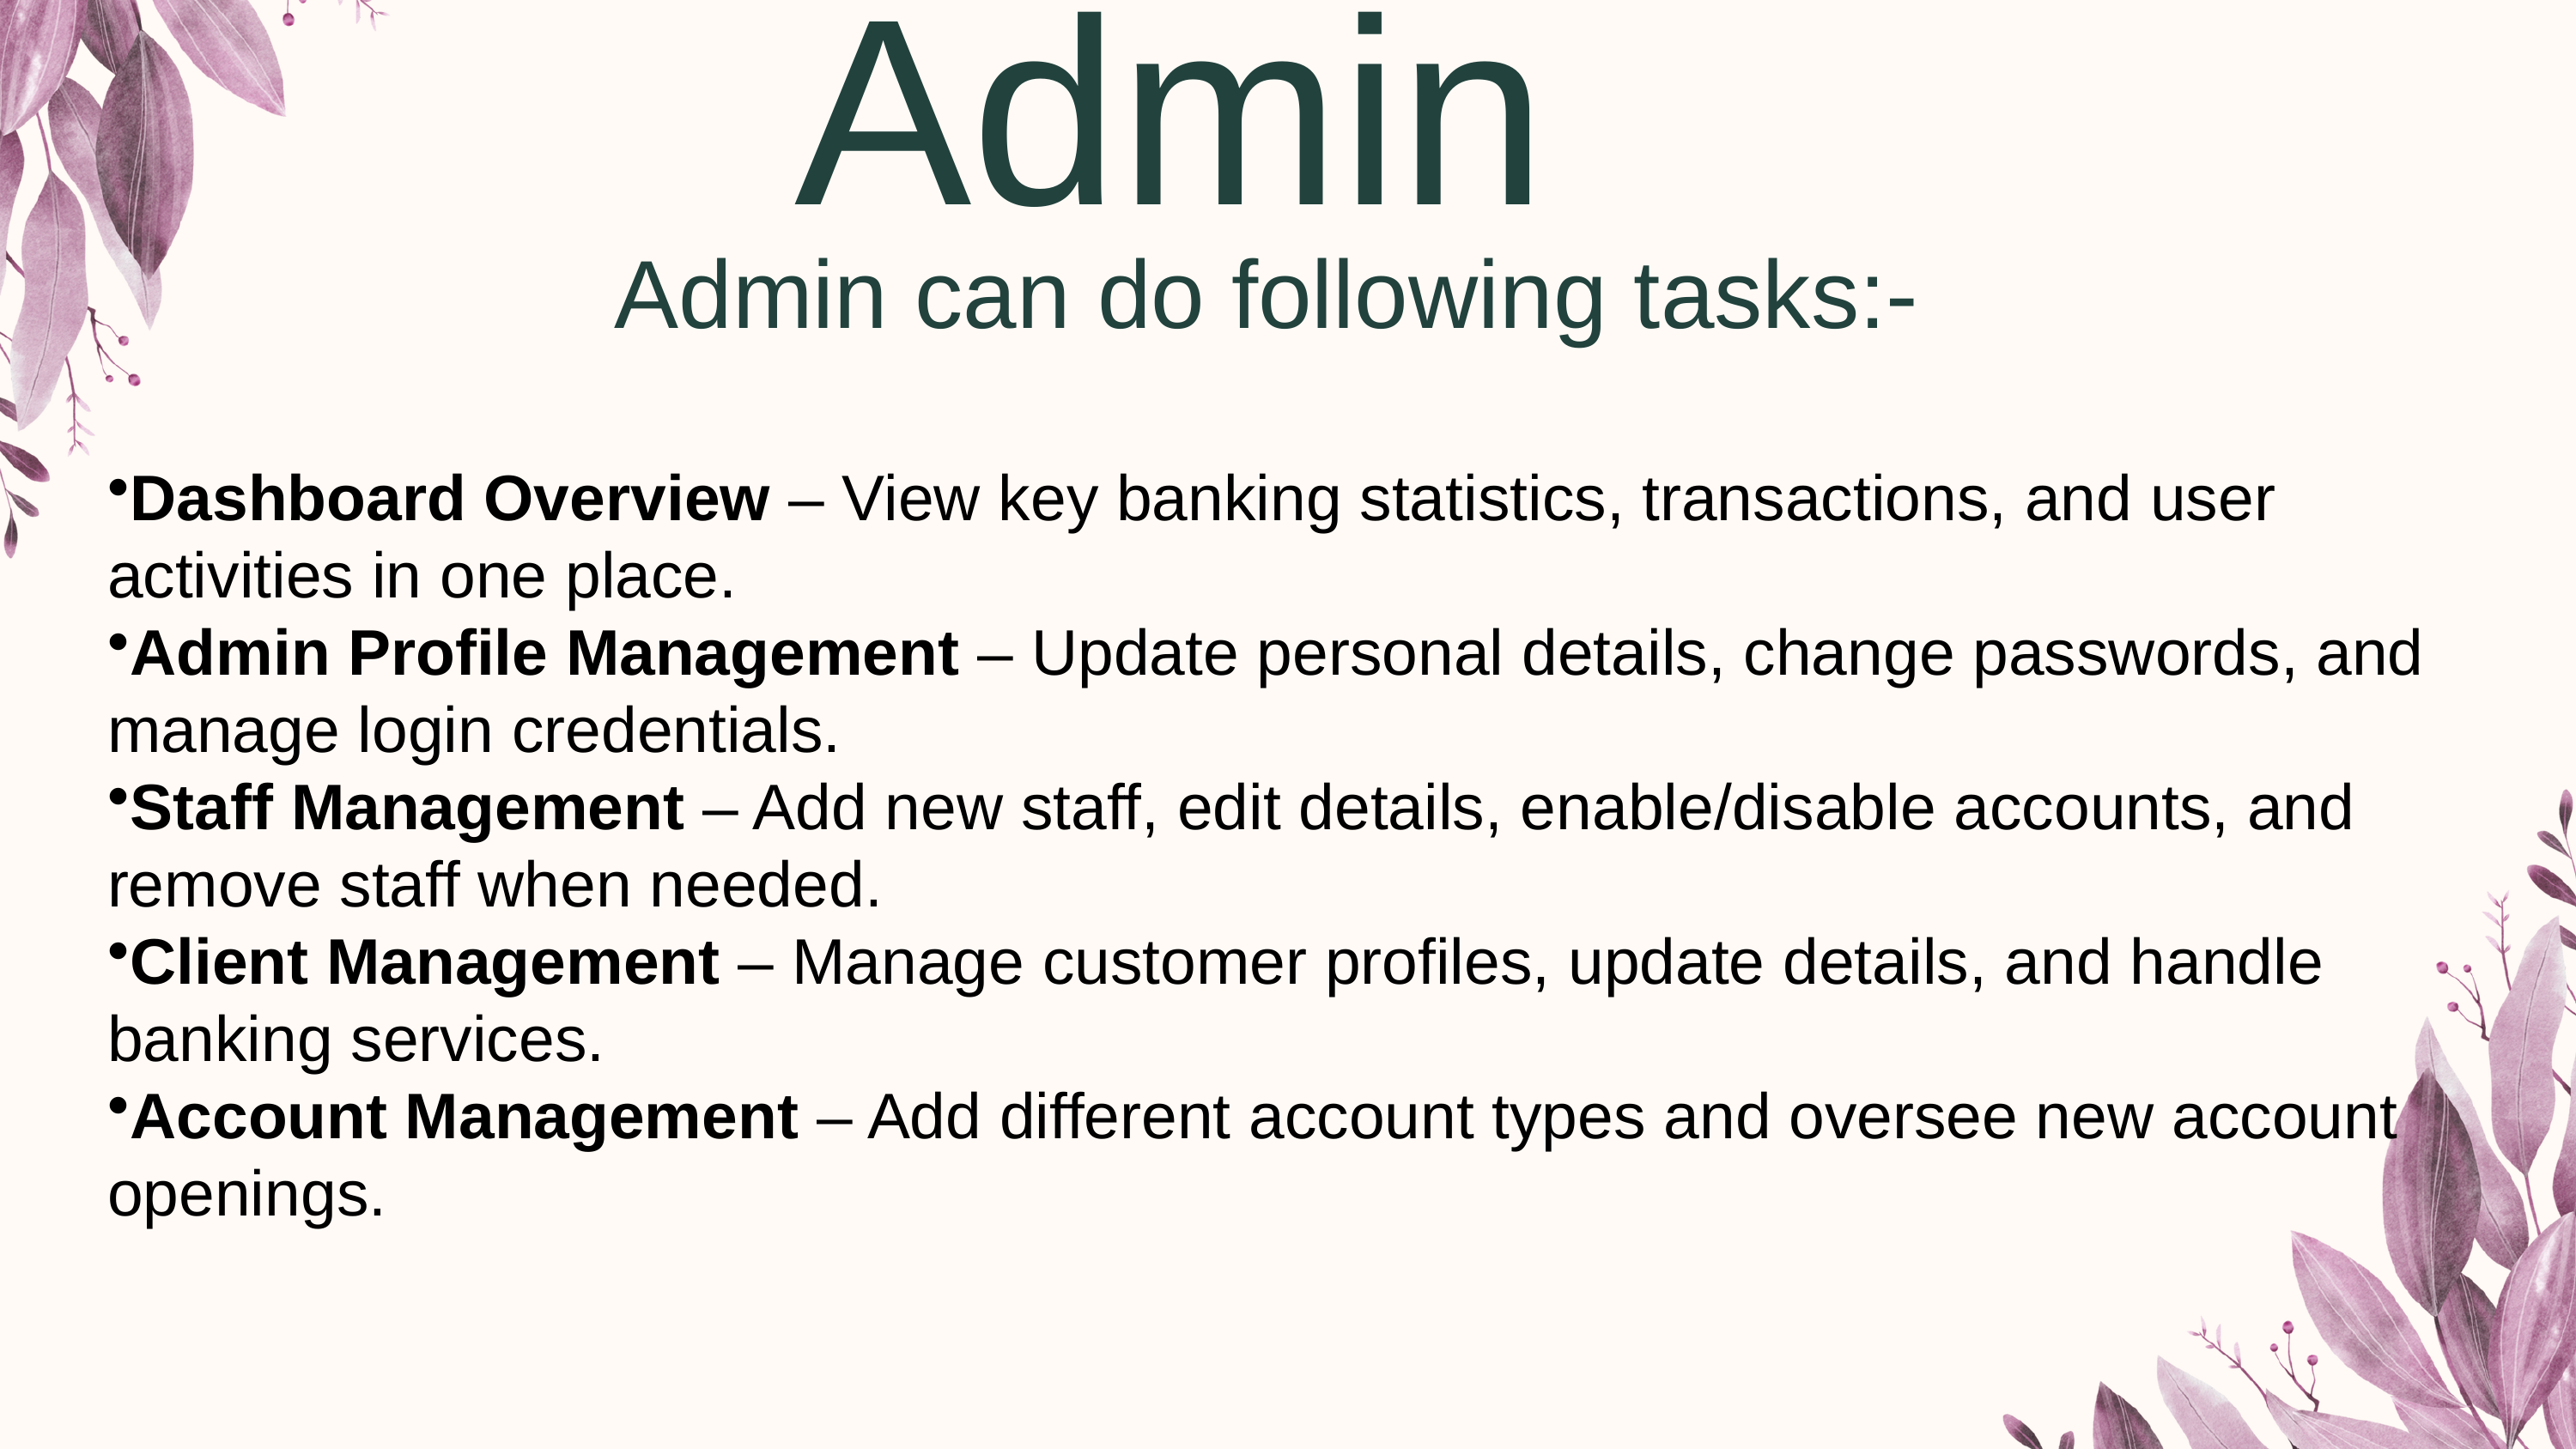

Admin
Admin can do following tasks:-

Dashboard Overview – View key banking statistics, transactions, and user activities in one place.
Admin Profile Management – Update personal details, change passwords, and manage login credentials.
Staff Management – Add new staff, edit details, enable/disable accounts, and remove staff when needed.
Client Management – Manage customer profiles, update details, and handle banking services.
Account Management – Add different account types and oversee new account openings.